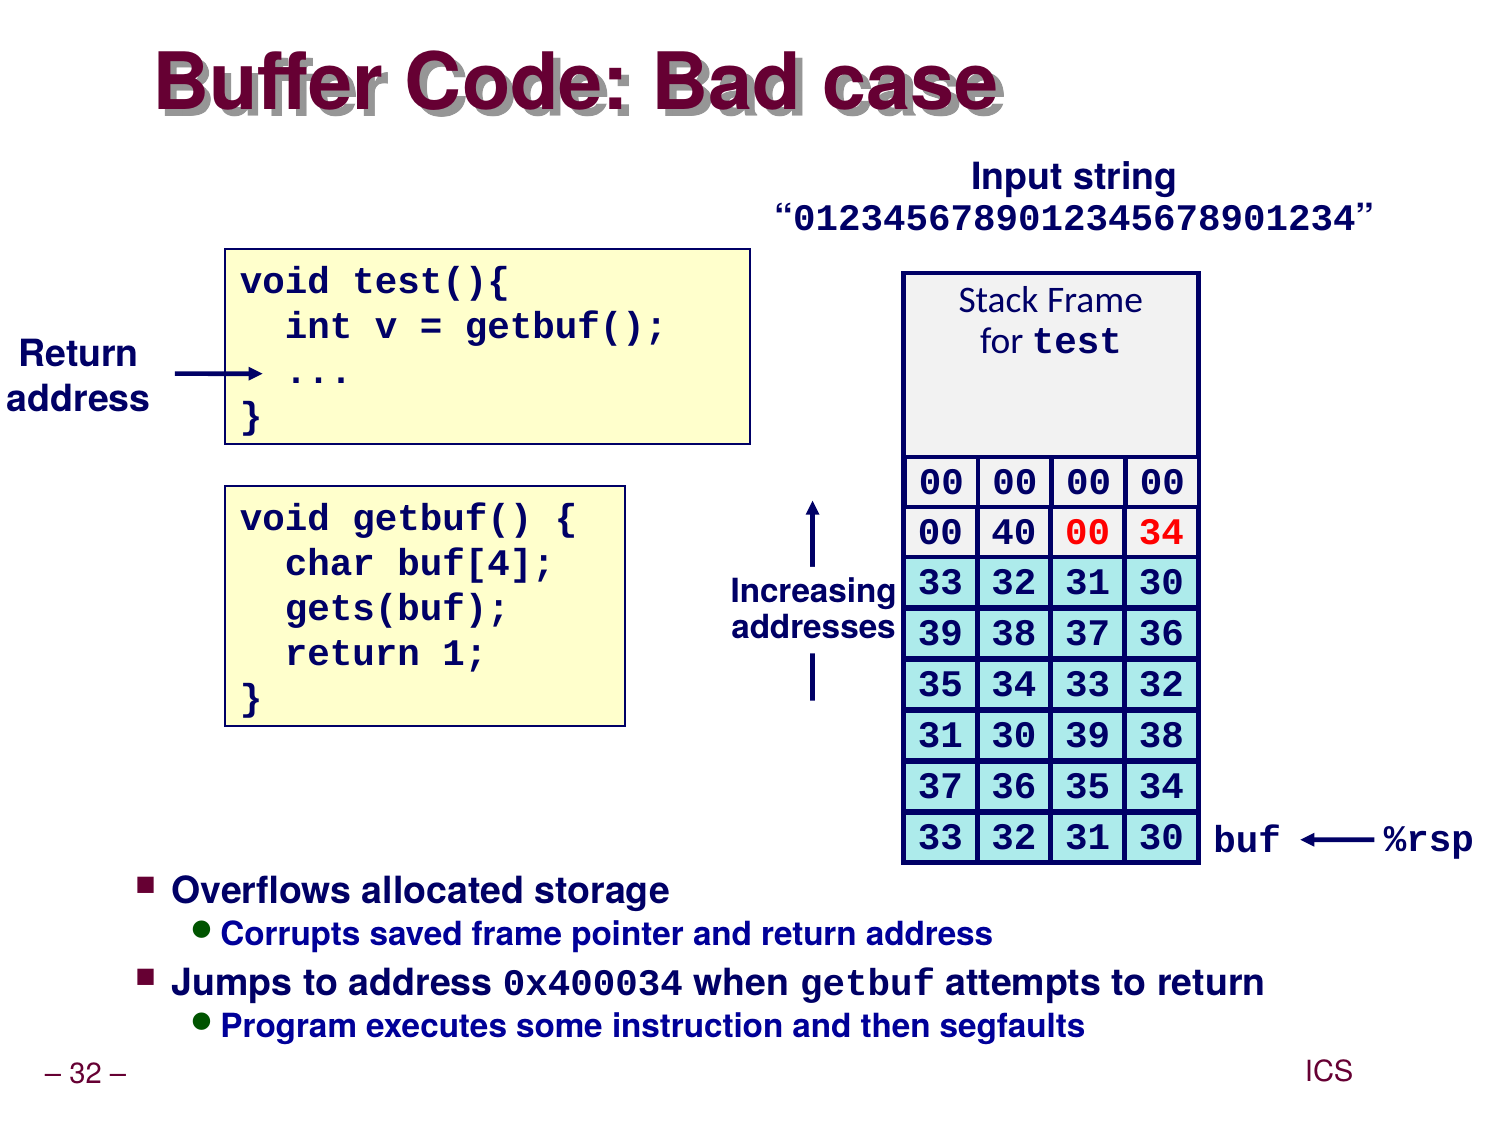

# Buffer Code: Bad case
Input string
“0123456789012345678901234”
void test(){
  int v = getbuf();
  ...
}
Stack Frame
for test
00
00
00
00
Return Address
(8 bytes)
00
40
00
34
33
32
31
30
20 bytes unused
39
38
37
36
35
34
33
32
31
30
39
38
37
36
35
34
%rsp
33
32
31
30
buf

Return
address

void getbuf() {
  char buf[4];
  gets(buf);
  return 1;
}

Increasing
addresses
Overflows allocated storage
Corrupts saved frame pointer and return address
Jumps to address 0x400034 when getbuf attempts to return
Program executes some instruction and then segfaults